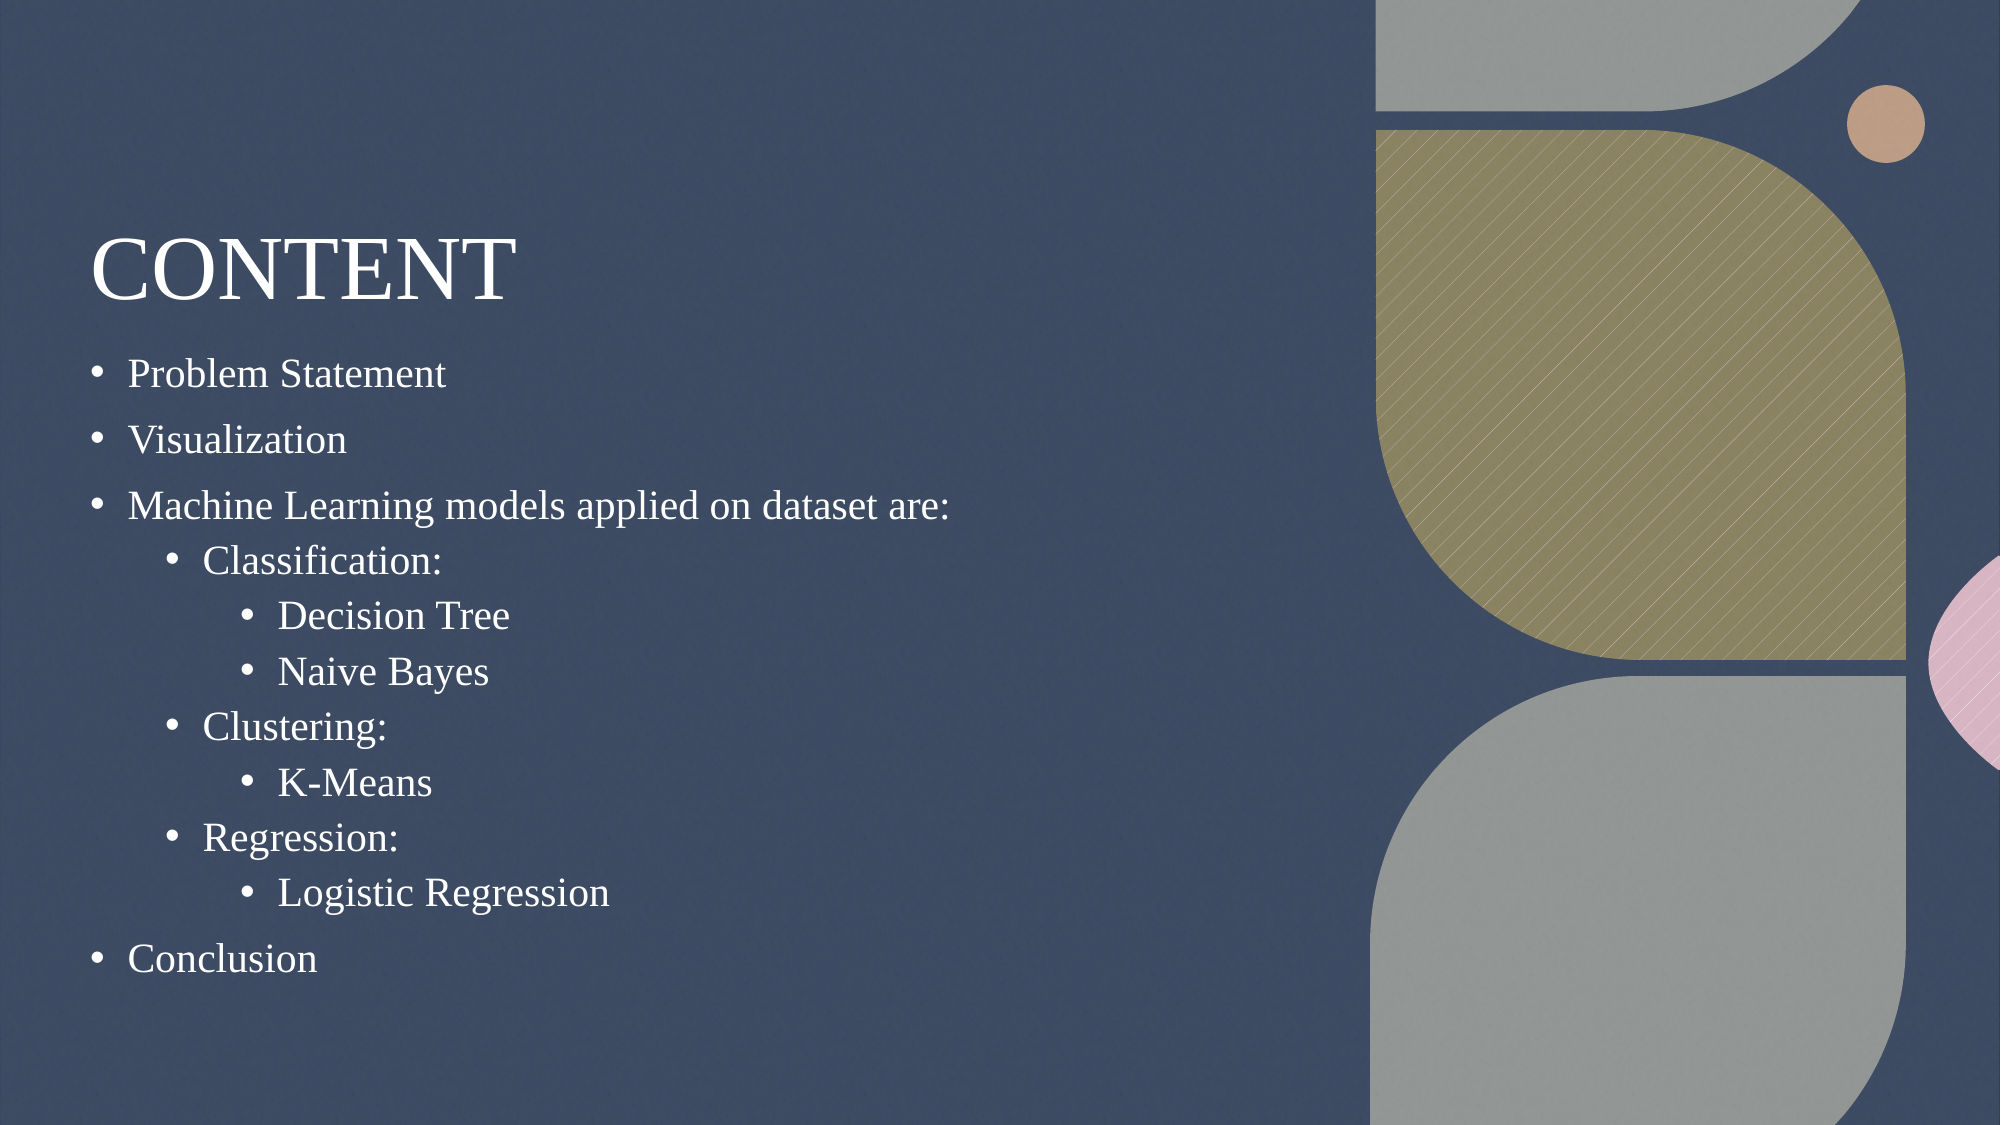

# CONTENT
Problem Statement
Visualization
Machine Learning models applied on dataset are:
Classification:
Decision Tree
Naive Bayes
Clustering:
K-Means
Regression:
Logistic Regression
Conclusion